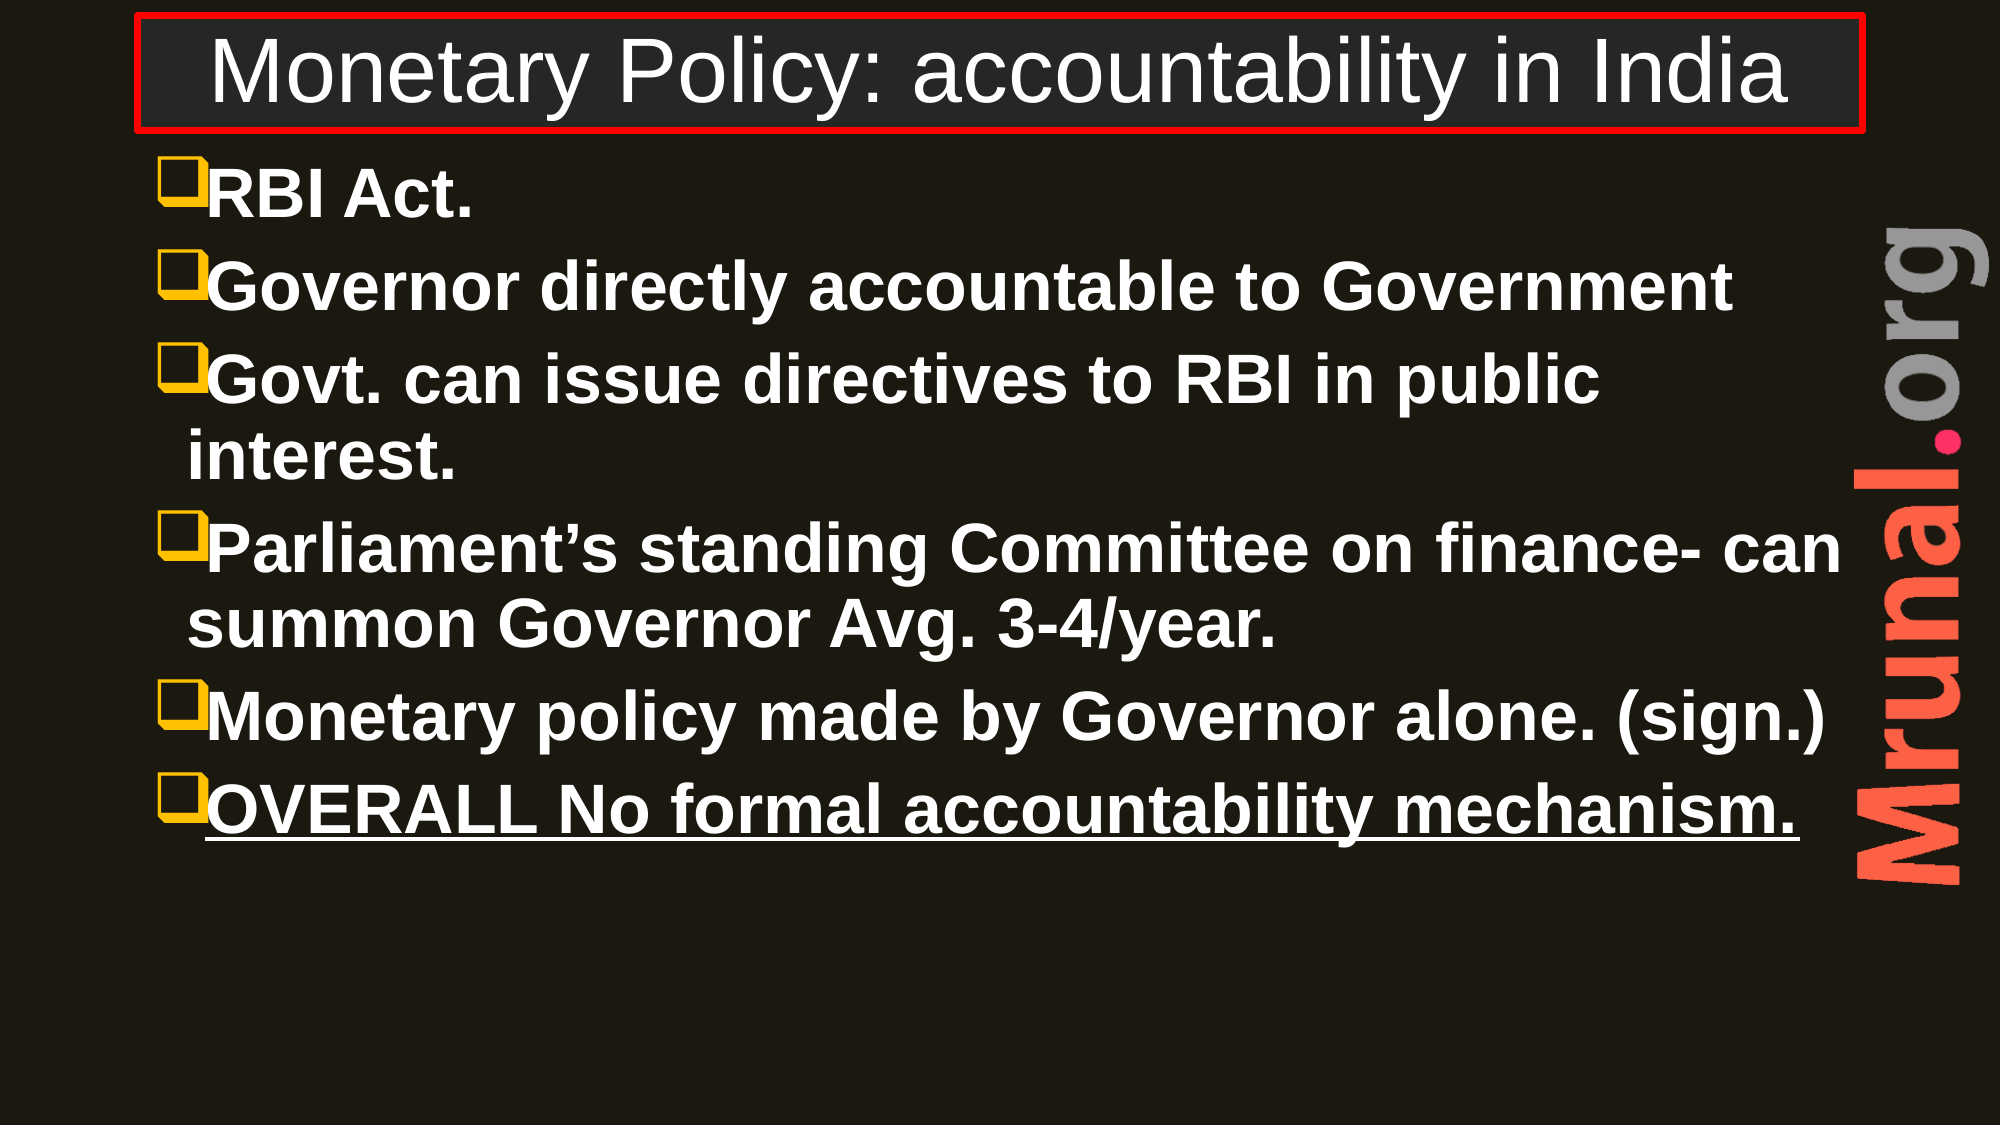

# Monetary Policy: accountability in India
RBI Act.
Governor directly accountable to Government
Govt. can issue directives to RBI in public interest.
Parliament’s standing Committee on finance- can summon Governor Avg. 3-4/year.
Monetary policy made by Governor alone. (sign.)
OVERALL No formal accountability mechanism.